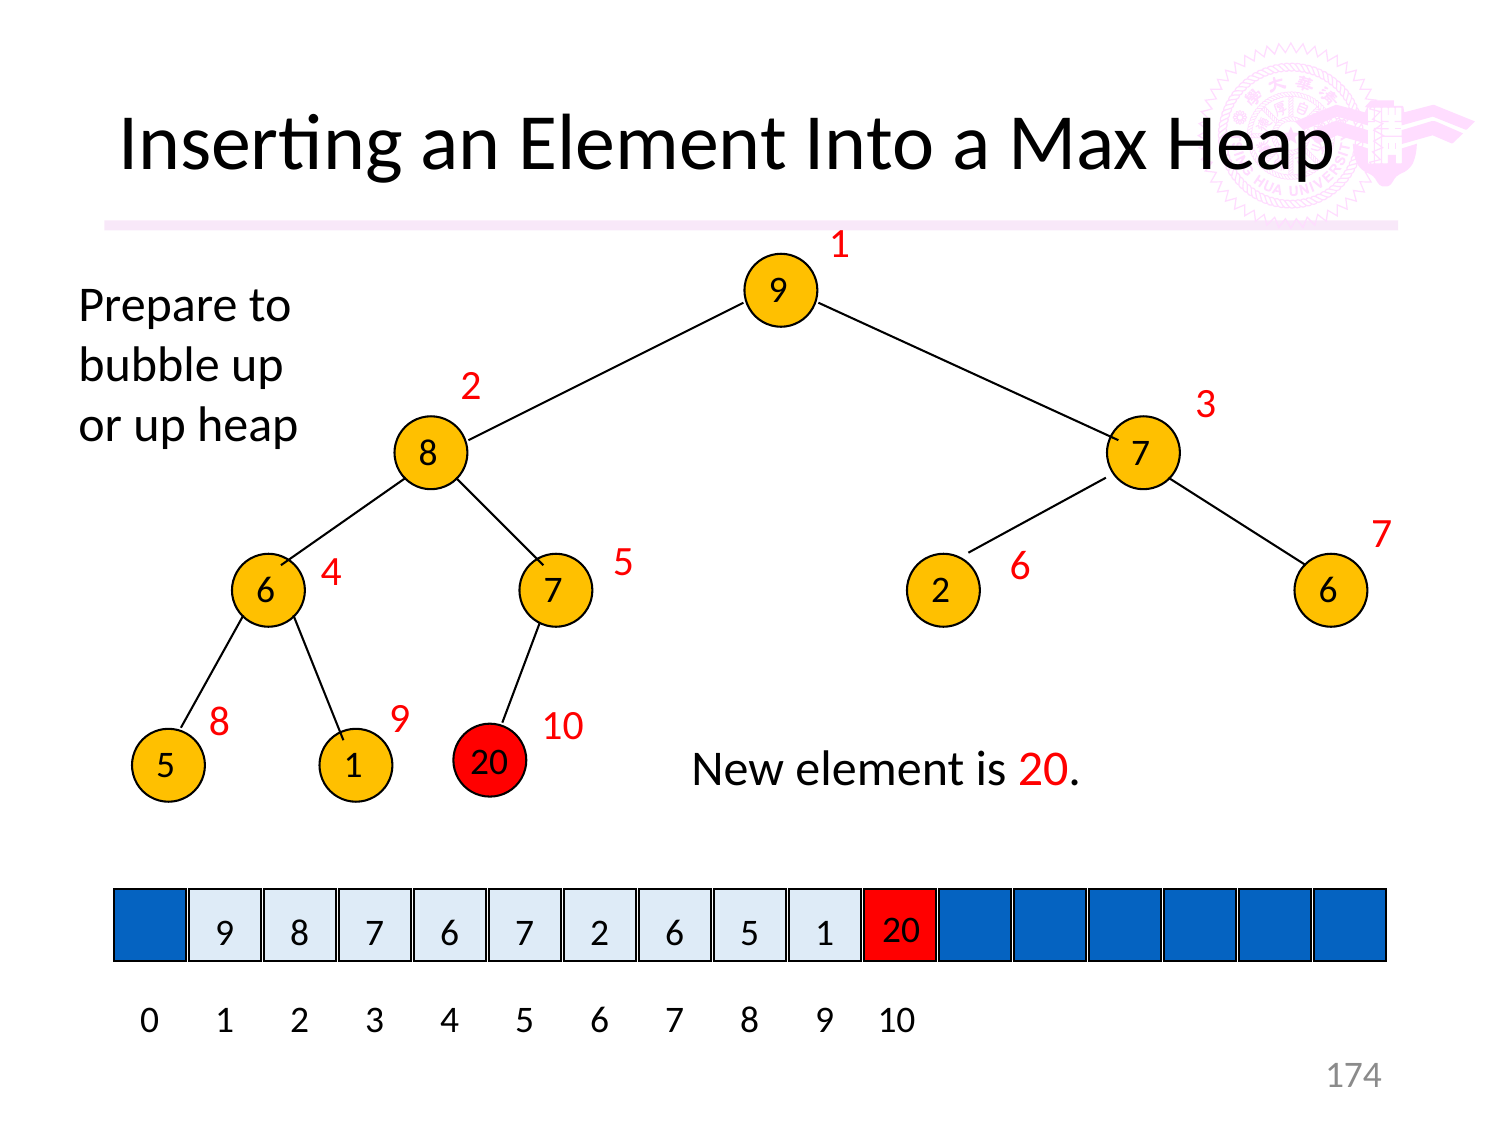

# Inserting an Element Into a Max Heap
1

9

8
7

6
7
2
6

5
1
Prepare to bubble up or up heap
2
3
7
5
6
4

7
9
8
10
New element is 20.
20

20
9
8
7
6
7
2
6
5
1
0
1
2
3
4
5
6
7
8
9
10
174